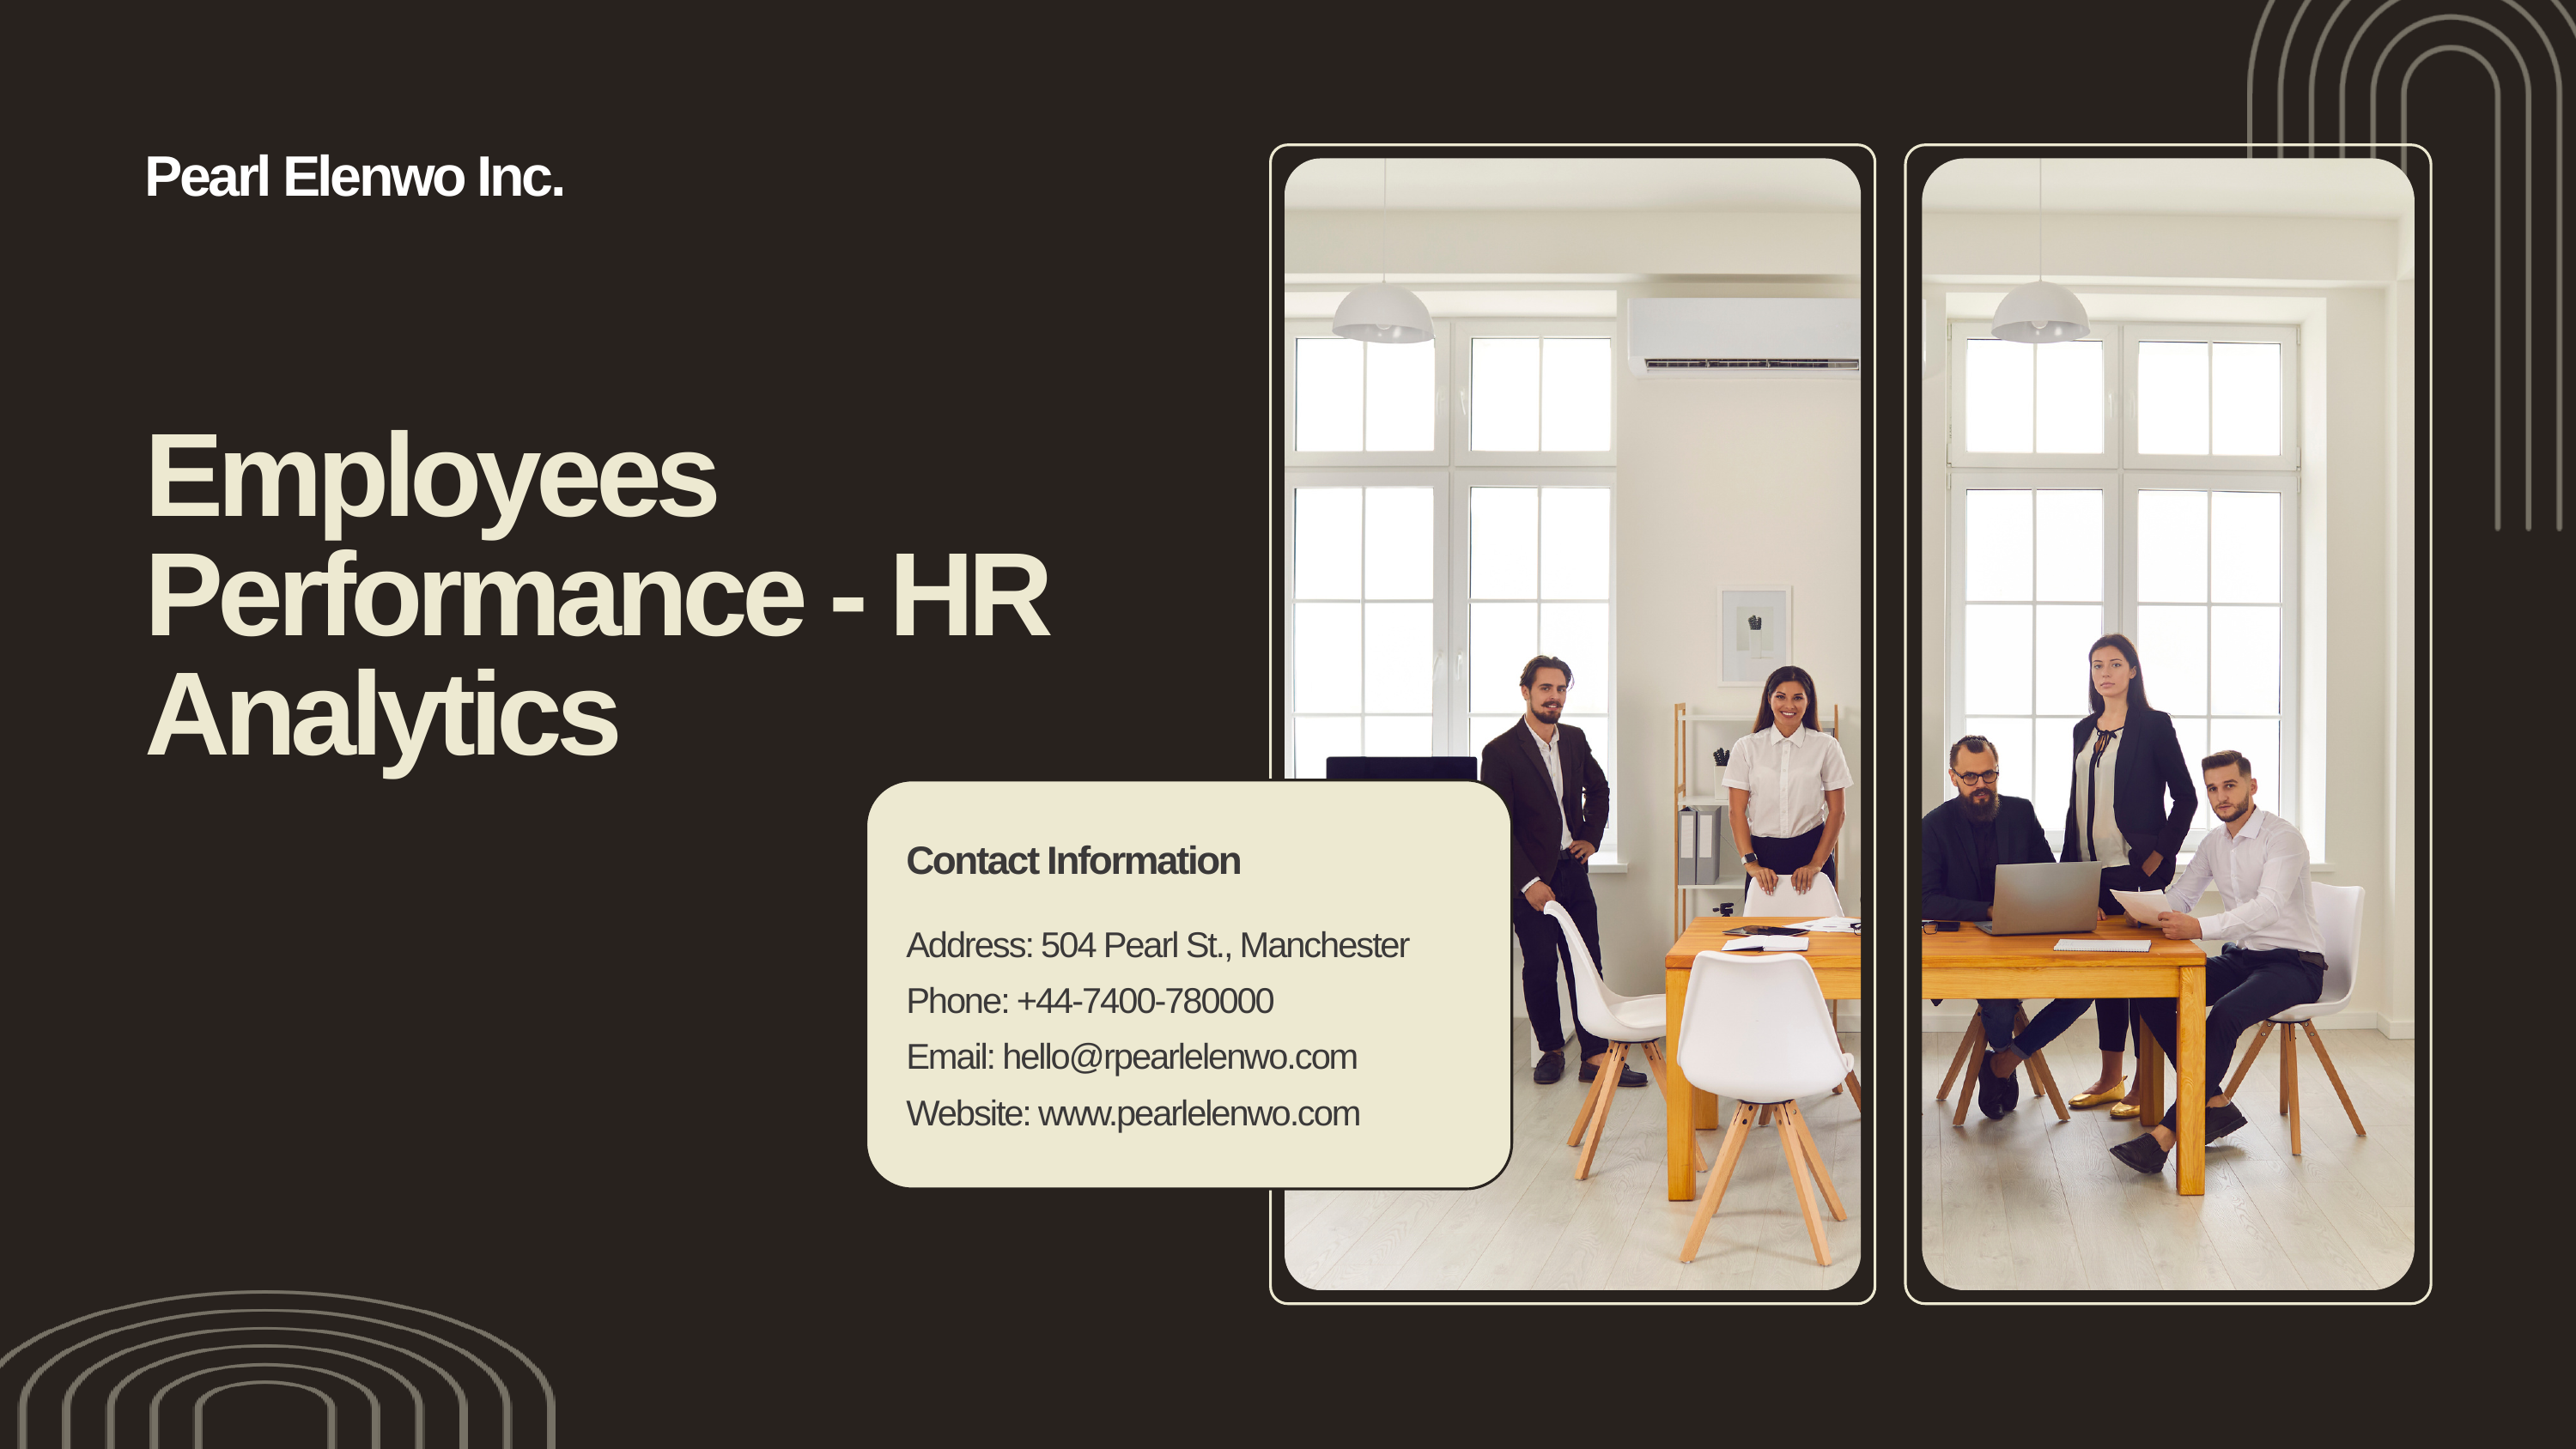

Pearl Elenwo Inc.

Employees Performance - HR Analytics

Contact Information
Address: 504 Pearl St., Manchester
Phone: +44-7400-780000
Email: hello@rpearlelenwo.com
Website: www.pearlelenwo.com